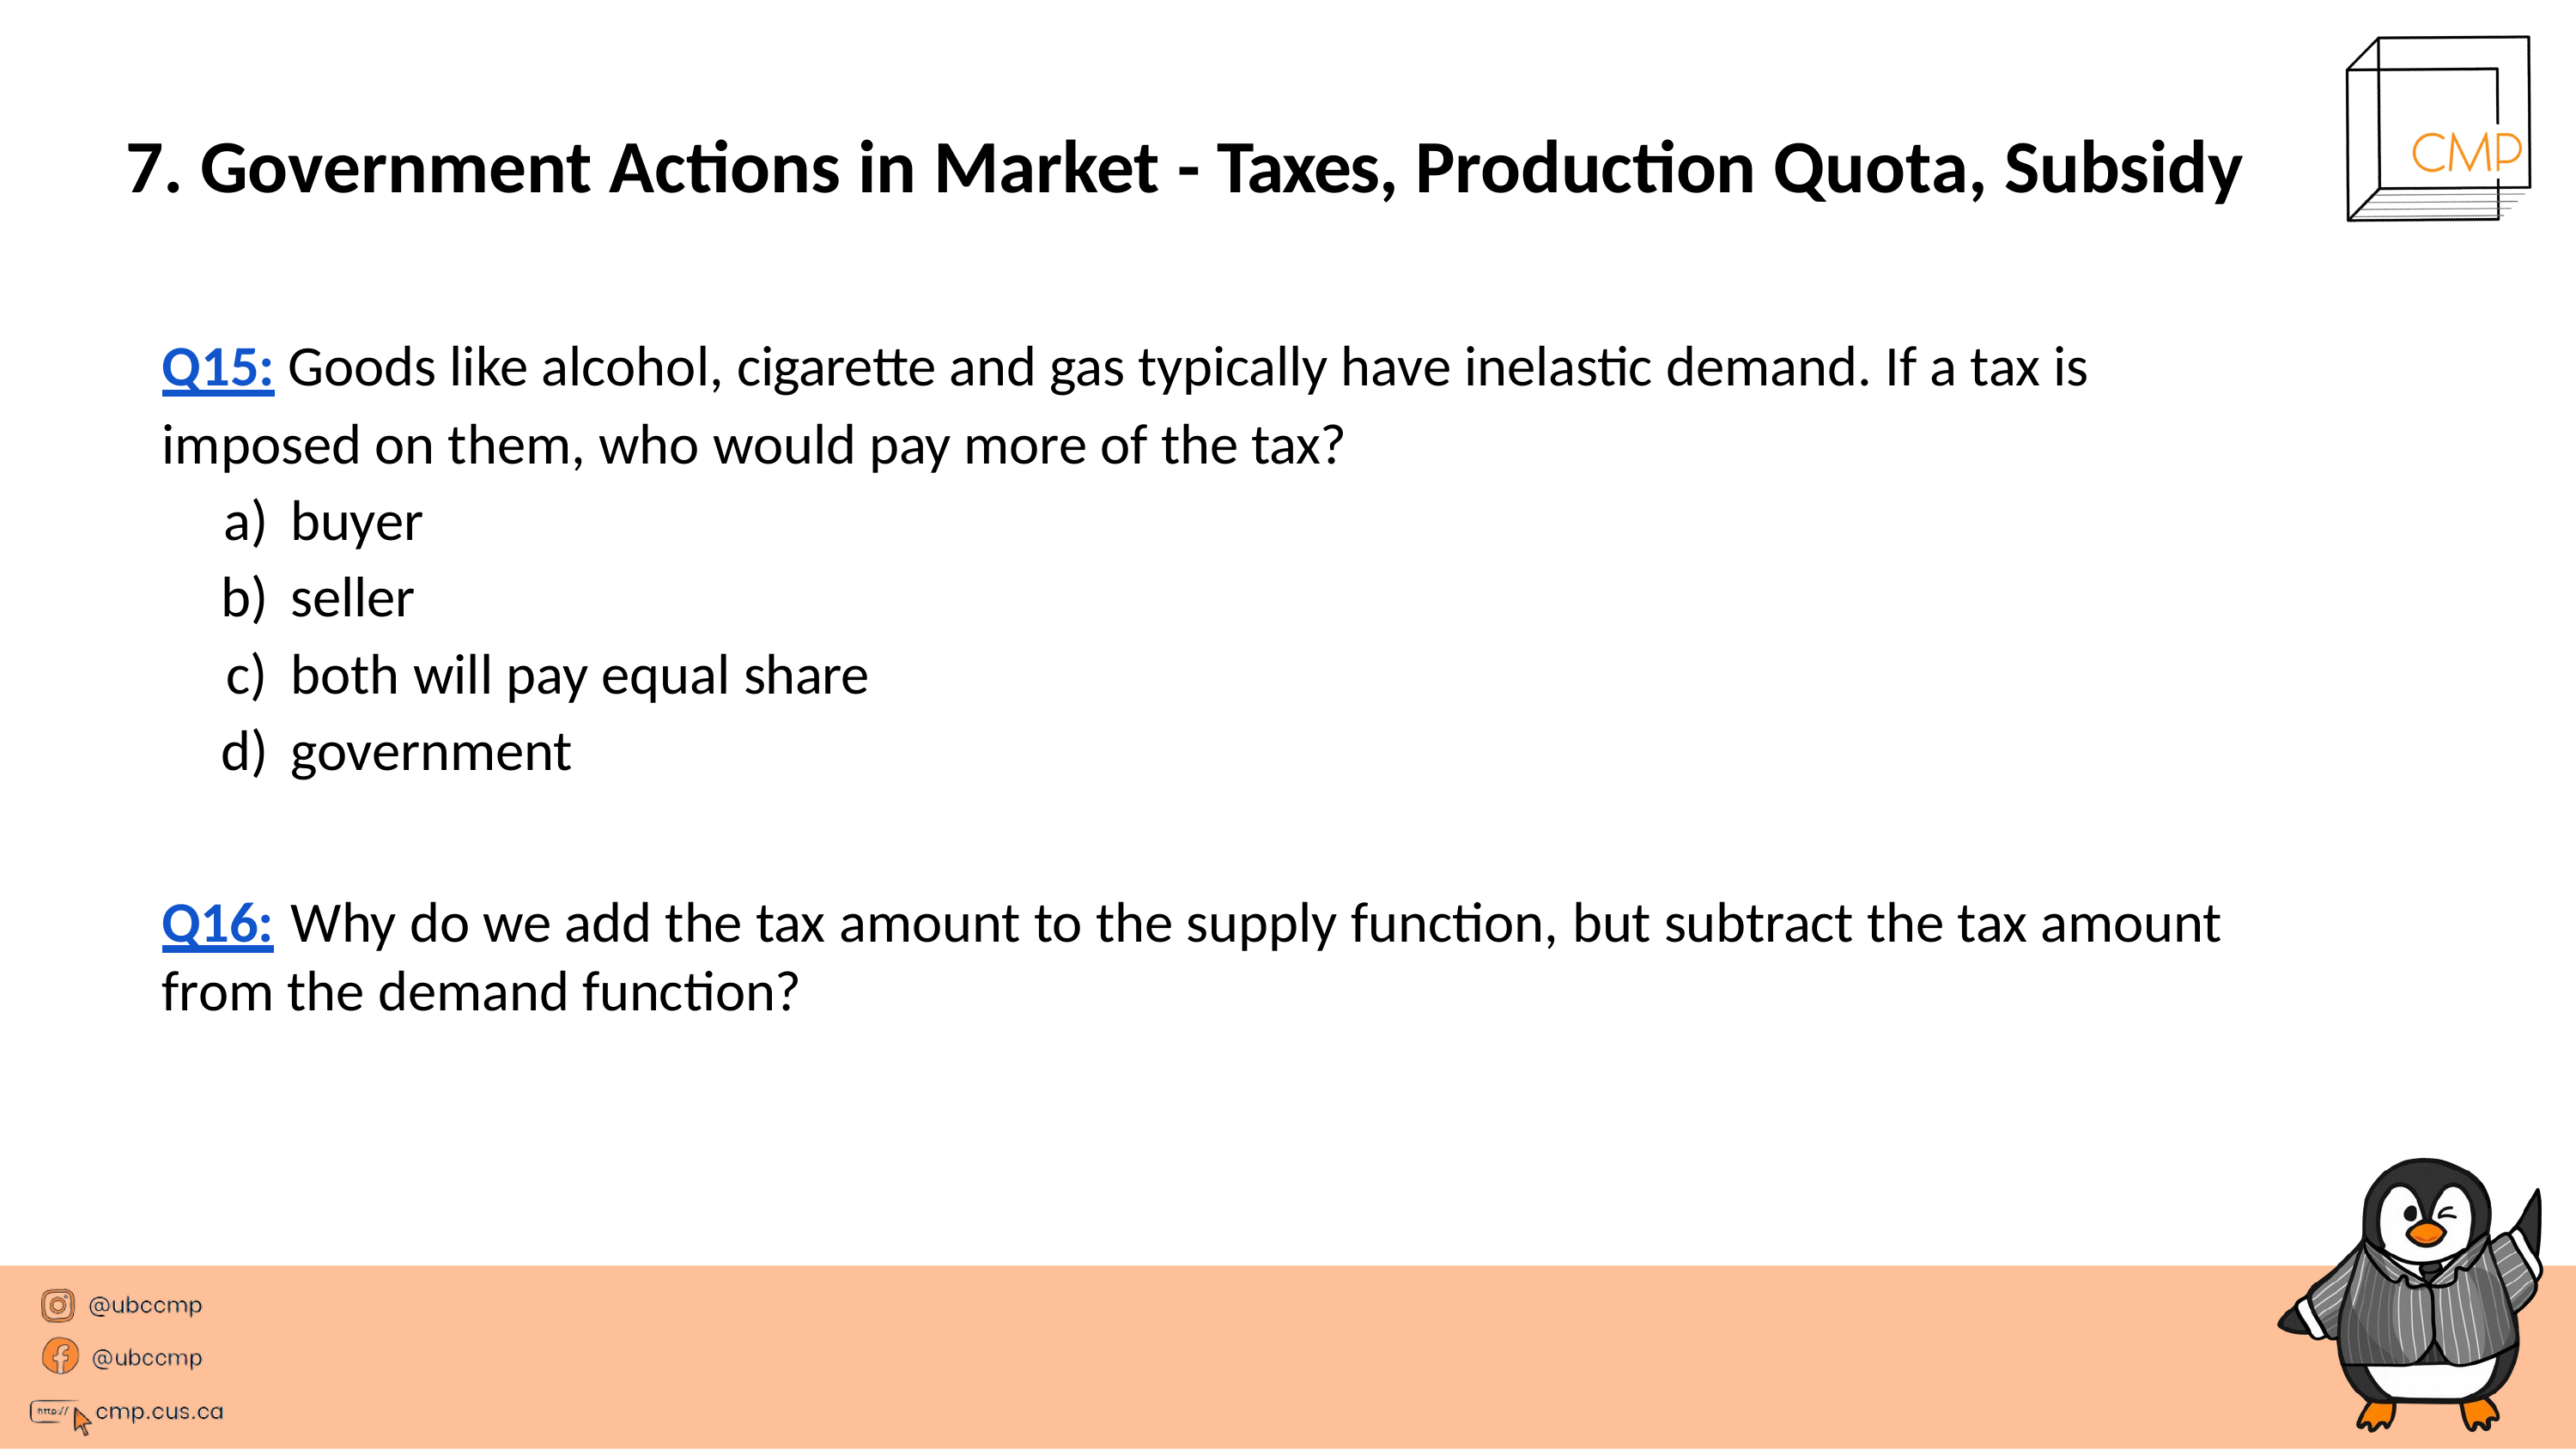

# 7. Government Actions in Market - Taxes, Production Quota, Subsidy
Q15: Goods like alcohol, cigarette and gas typically have inelastic demand. If a tax is imposed on them, who would pay more of the tax?
buyer
seller
both will pay equal share
government

Q16:	Why do we add the tax amount to the supply function, but subtract the tax amount from the demand function?